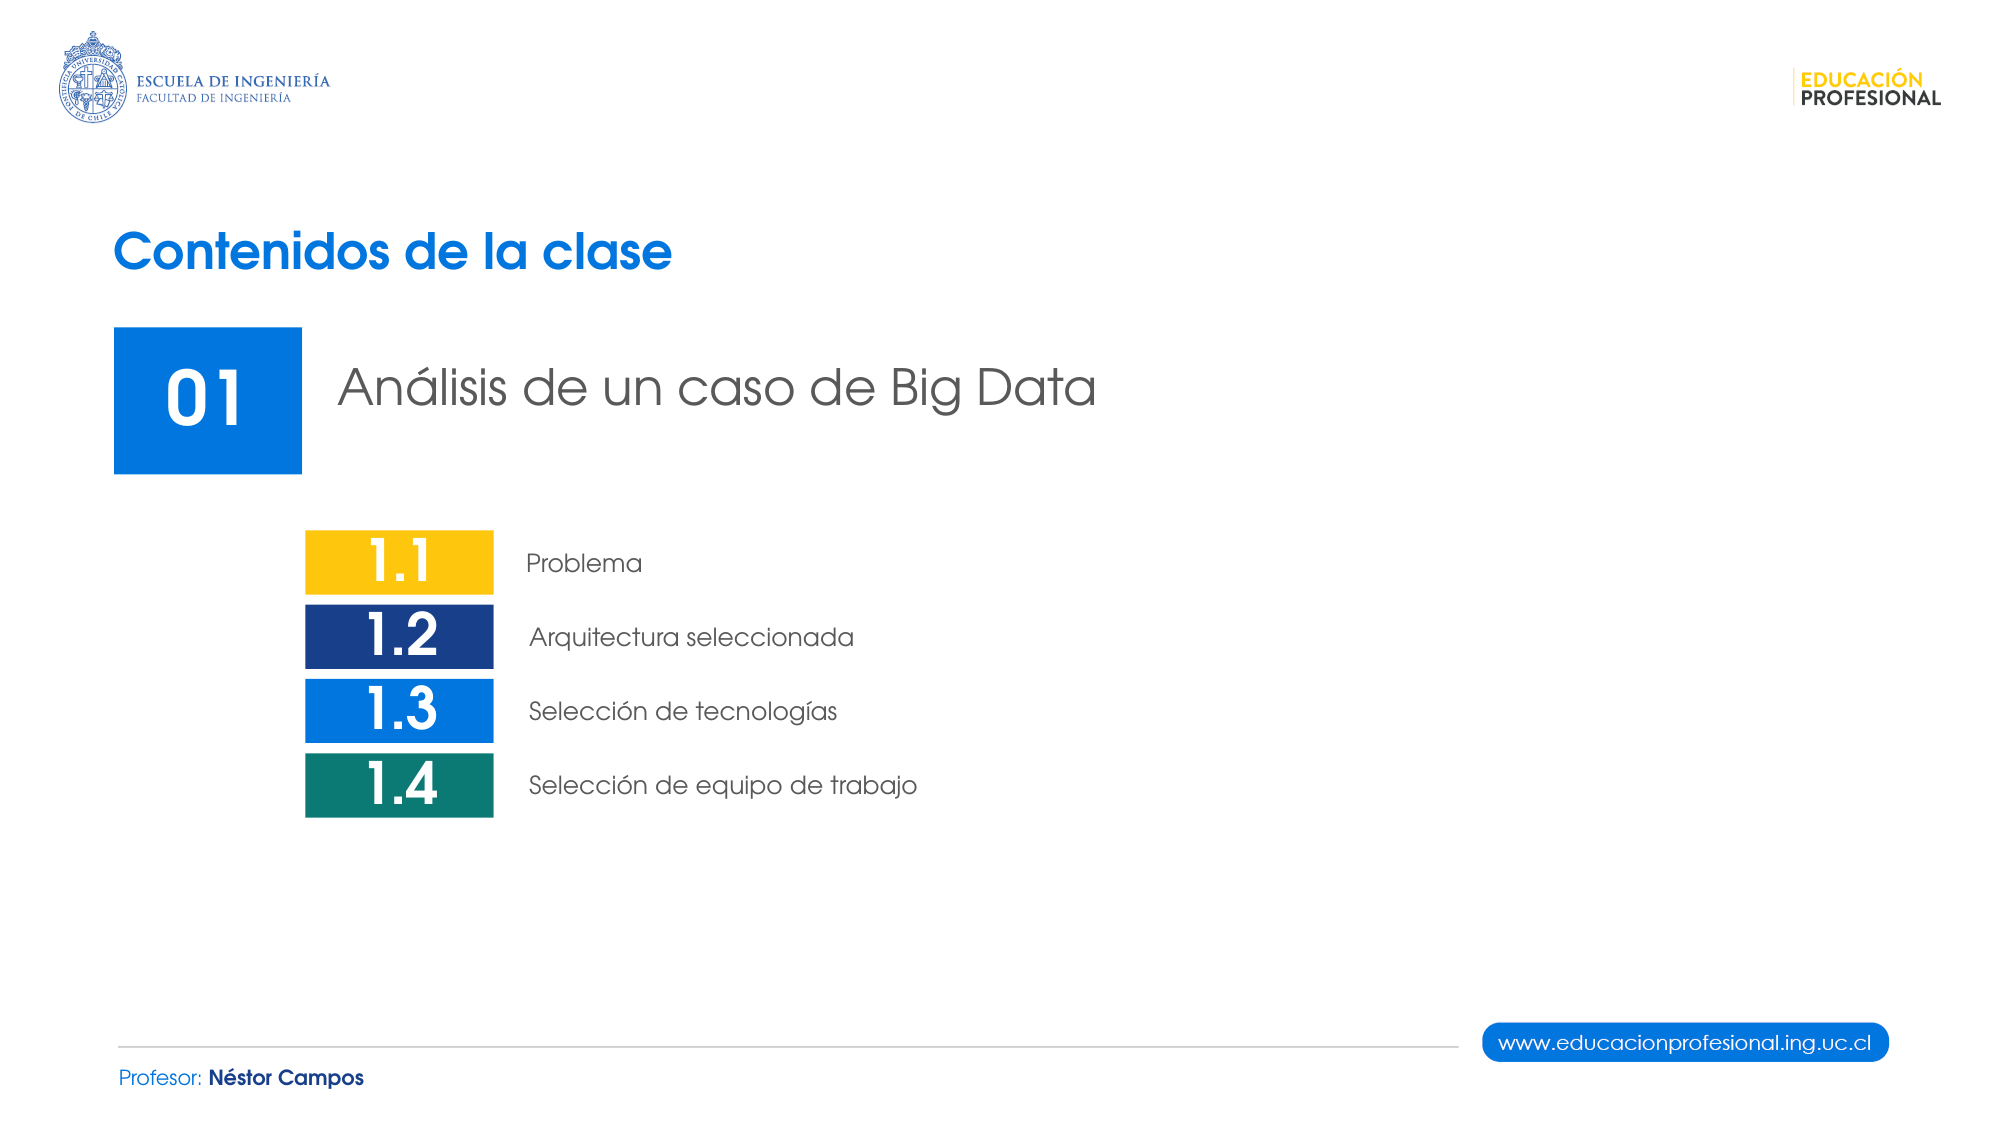

Contenidos de la clase
Análisis de un caso de Big Data
01
1.1
Problema
Arquitectura seleccionada
1.2
1.3
Selección de tecnologías
Selección de equipo de trabajo
1.4